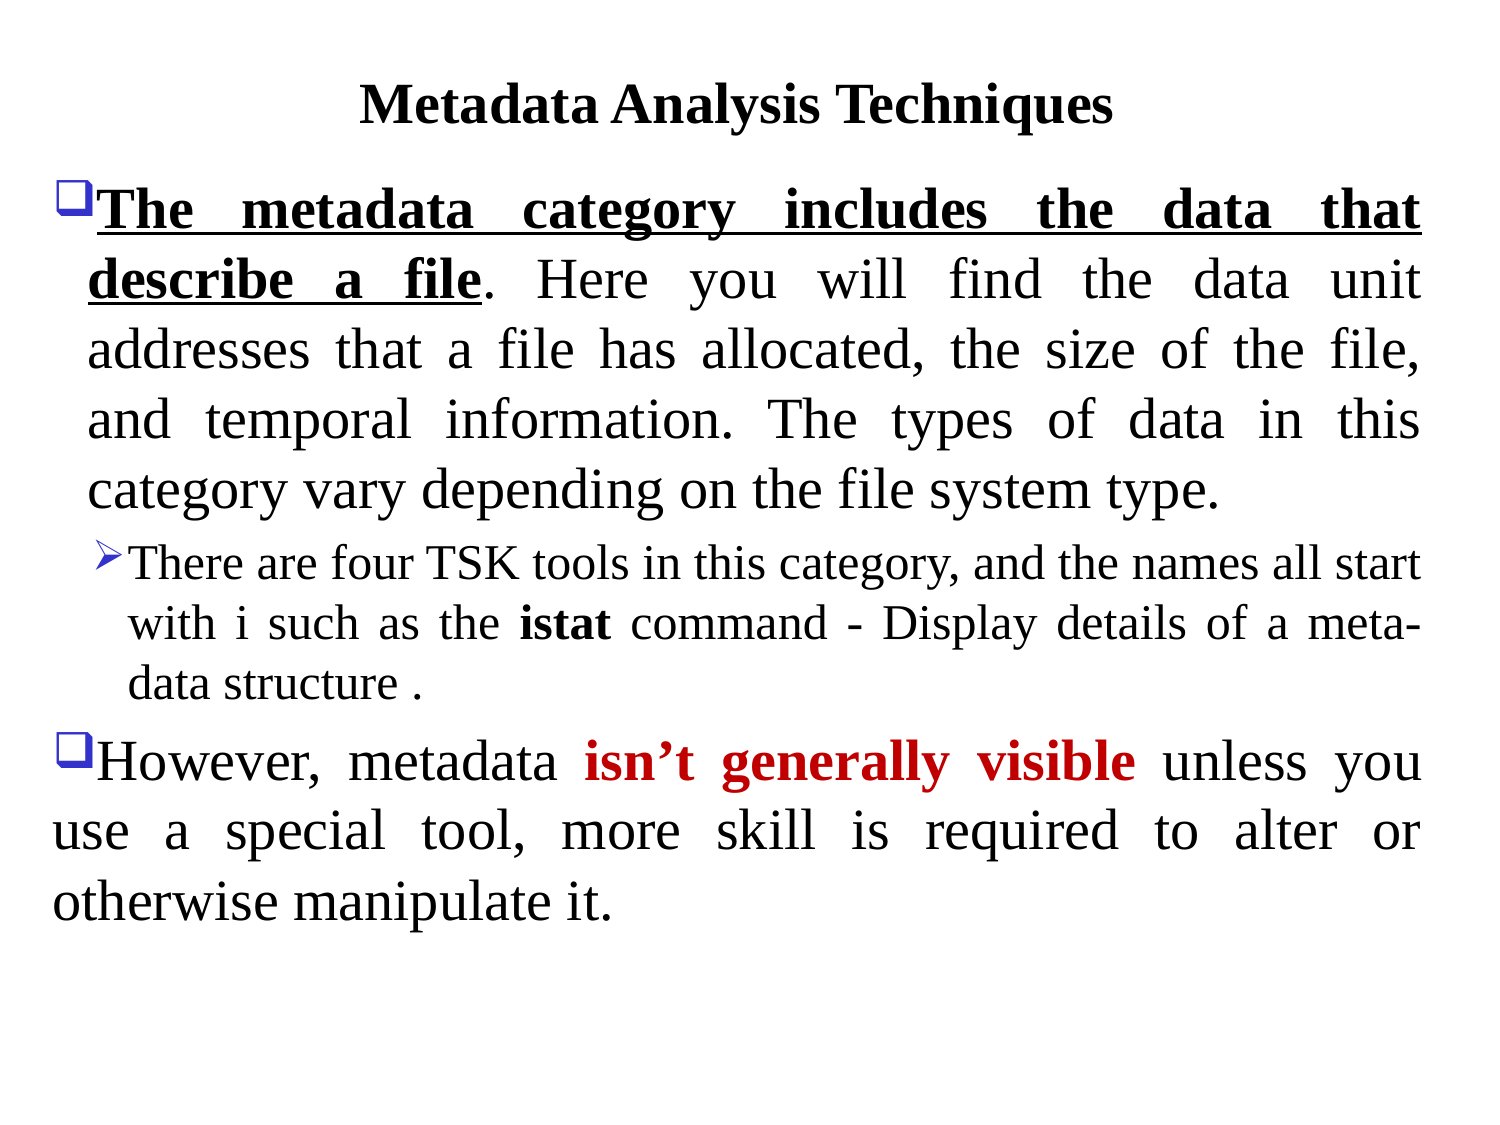

Metadata Analysis Techniques
The metadata category includes the data that describe a file. Here you will find the data unit addresses that a file has allocated, the size of the file, and temporal information. The types of data in this category vary depending on the file system type.
There are four TSK tools in this category, and the names all start with i such as the istat command - Display details of a meta-data structure .
However, metadata isn’t generally visible unless you use a special tool, more skill is required to alter or otherwise manipulate it.
59